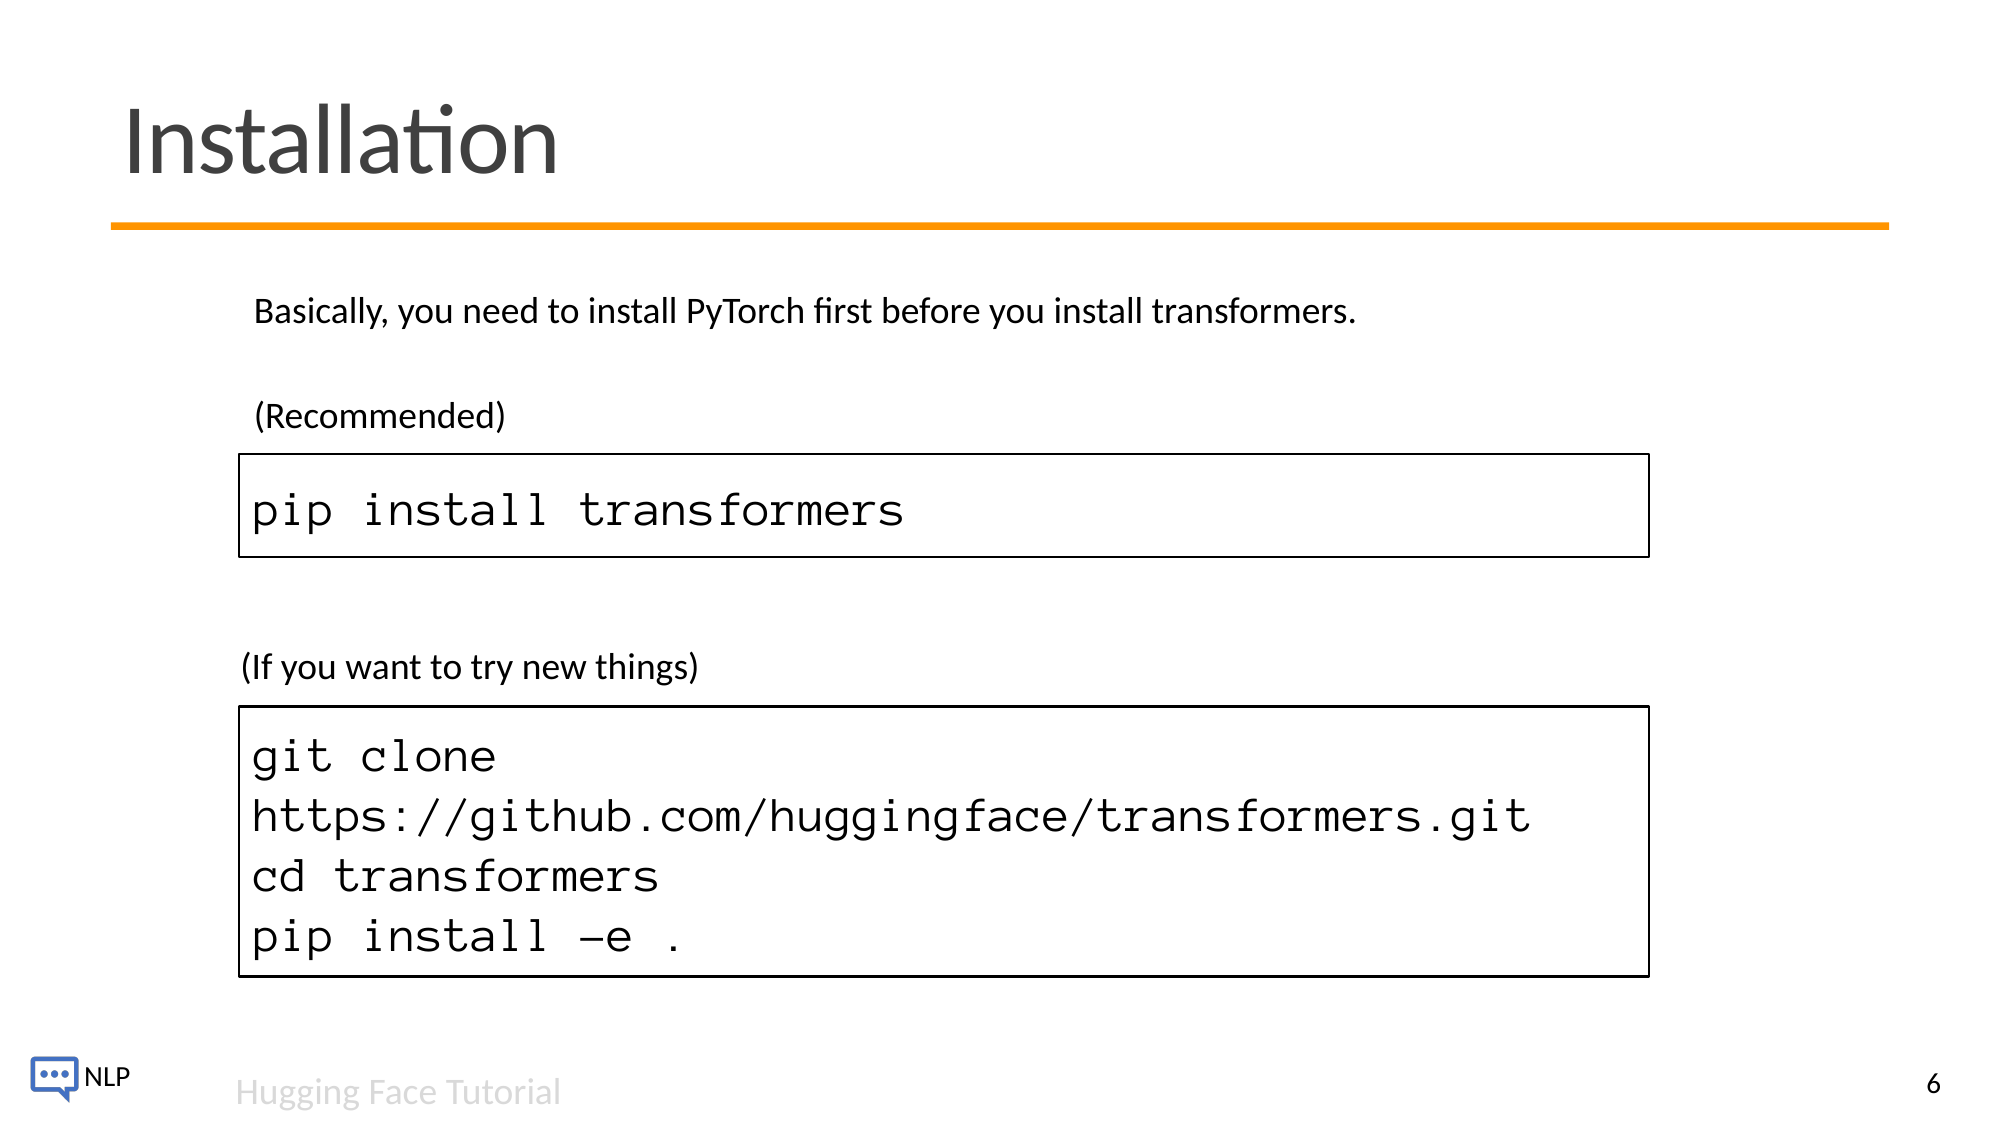

# Installation
Basically, you need to install PyTorch first before you install transformers.
(Recommended)
pip install transformers
(If you want to try new things)
git clone https://github.com/huggingface/transformers.git
cd transformers
pip install -e .
6
Hugging Face Tutorial